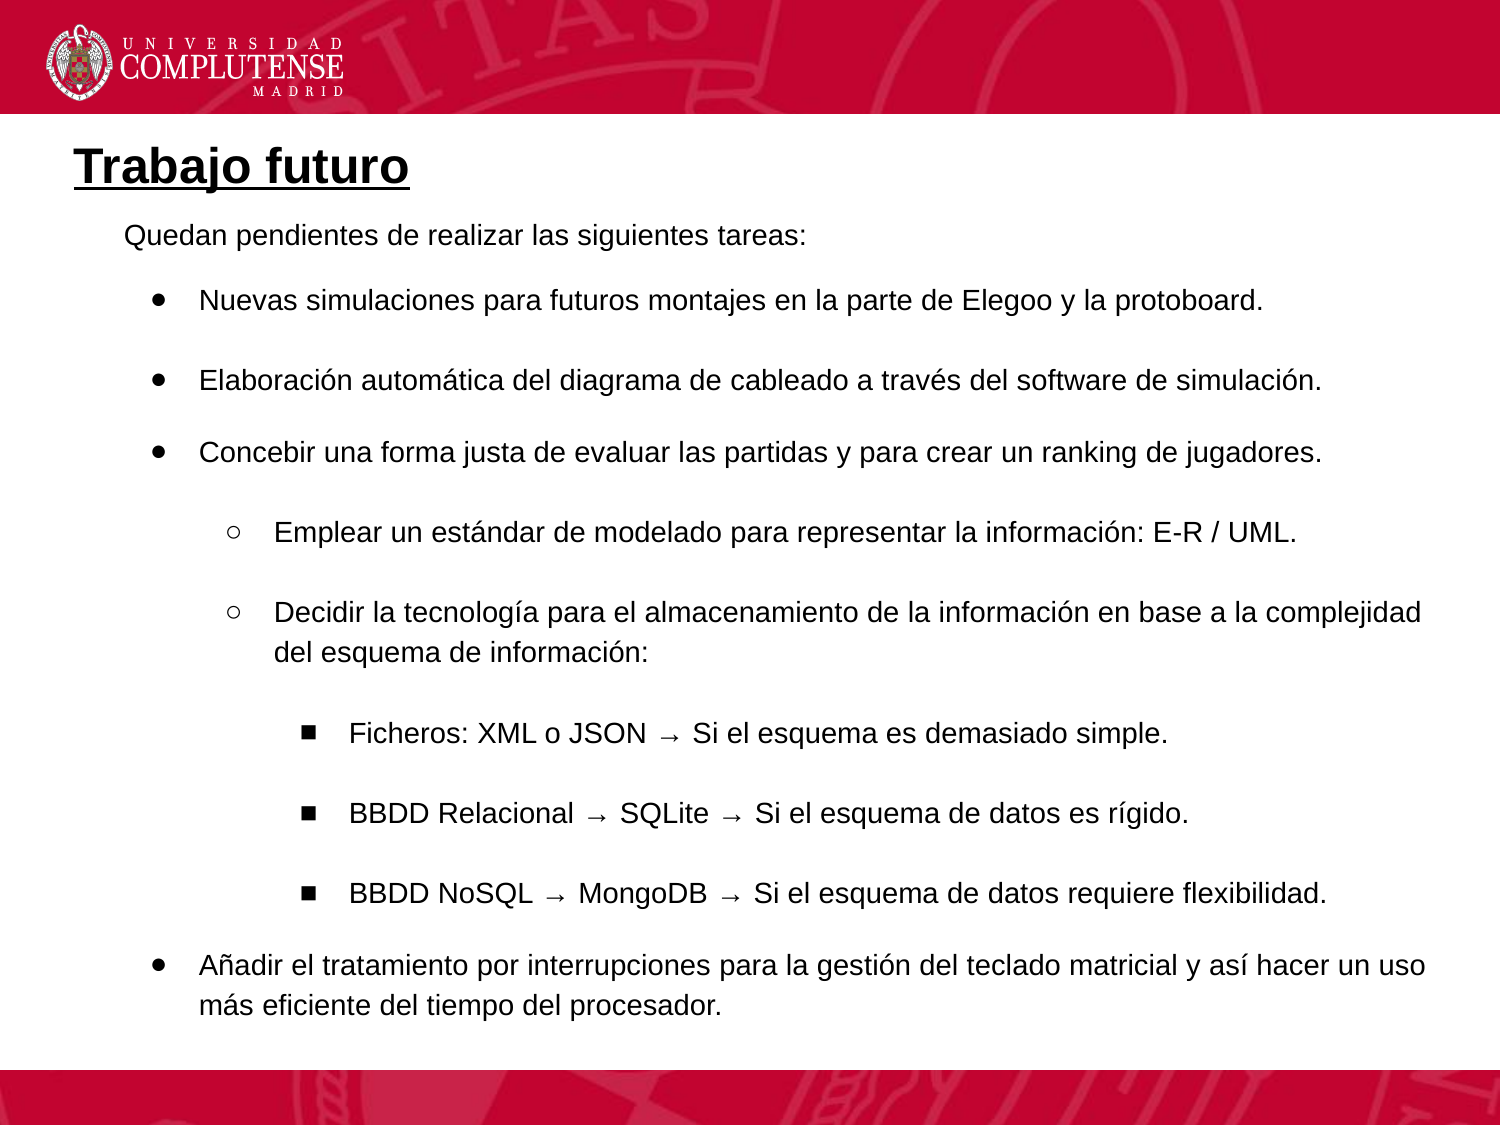

Trabajo futuro
Quedan pendientes de realizar las siguientes tareas:
Nuevas simulaciones para futuros montajes en la parte de Elegoo y la protoboard.
Elaboración automática del diagrama de cableado a través del software de simulación.
Concebir una forma justa de evaluar las partidas y para crear un ranking de jugadores.
Emplear un estándar de modelado para representar la información: E-R / UML.
Decidir la tecnología para el almacenamiento de la información en base a la complejidad del esquema de información:
Ficheros: XML o JSON → Si el esquema es demasiado simple.
BBDD Relacional → SQLite → Si el esquema de datos es rígido.
BBDD NoSQL → MongoDB → Si el esquema de datos requiere flexibilidad.
Añadir el tratamiento por interrupciones para la gestión del teclado matricial y así hacer un uso más eficiente del tiempo del procesador.